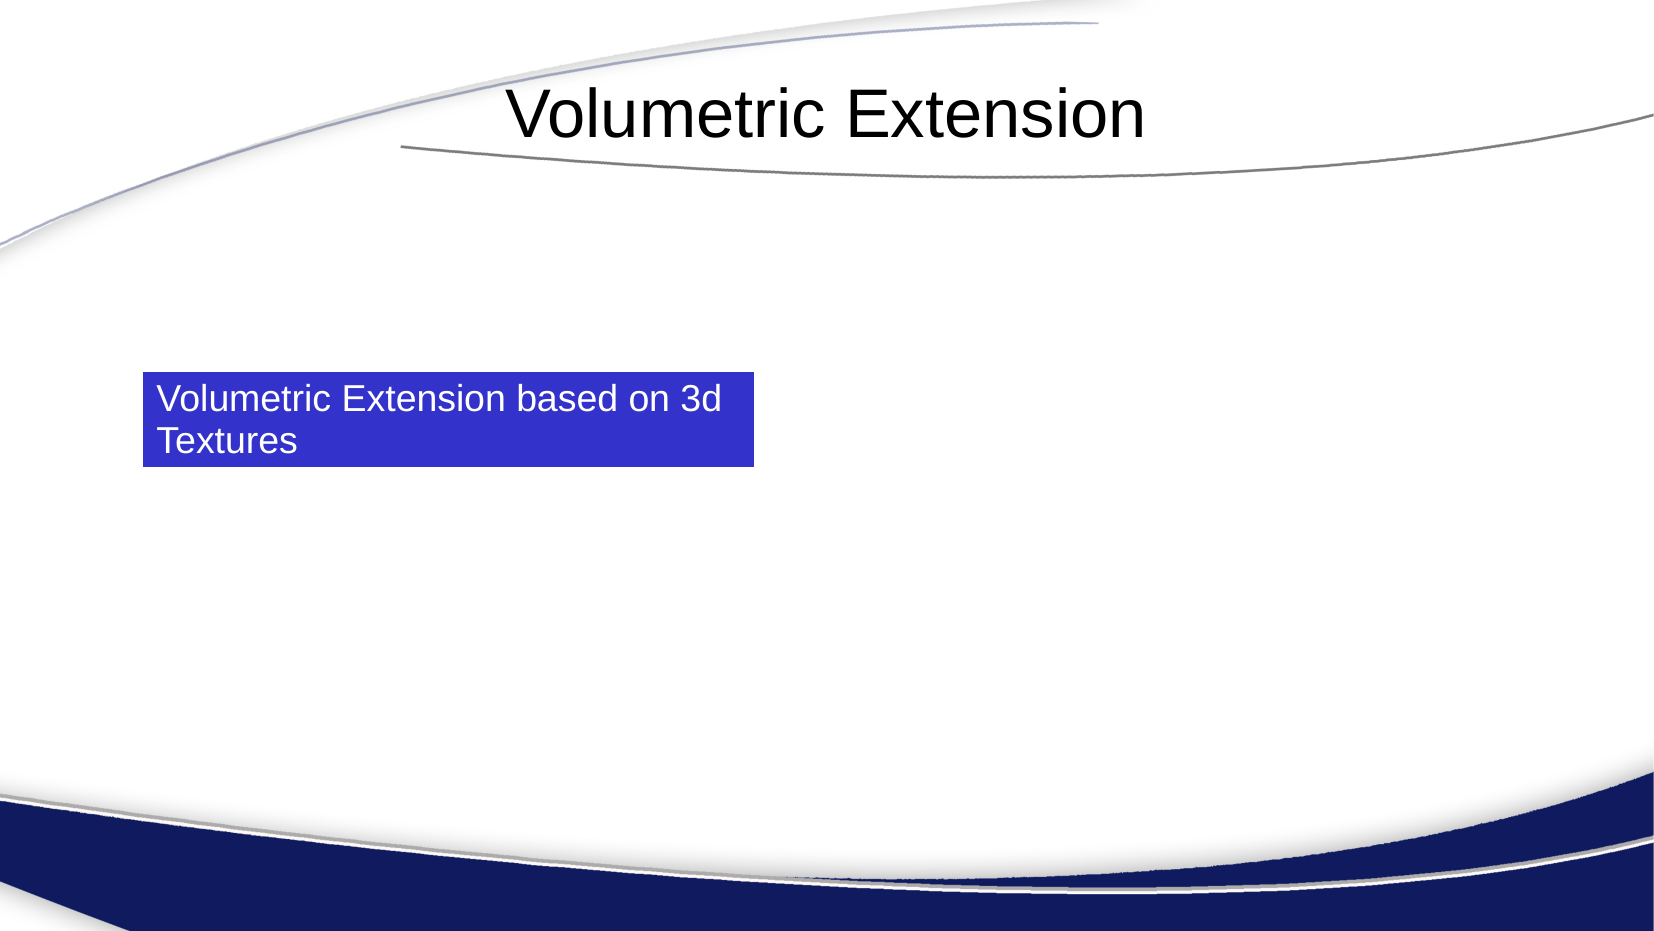

# Volumetric Extension

Volumetric Extension based on 3d Textures